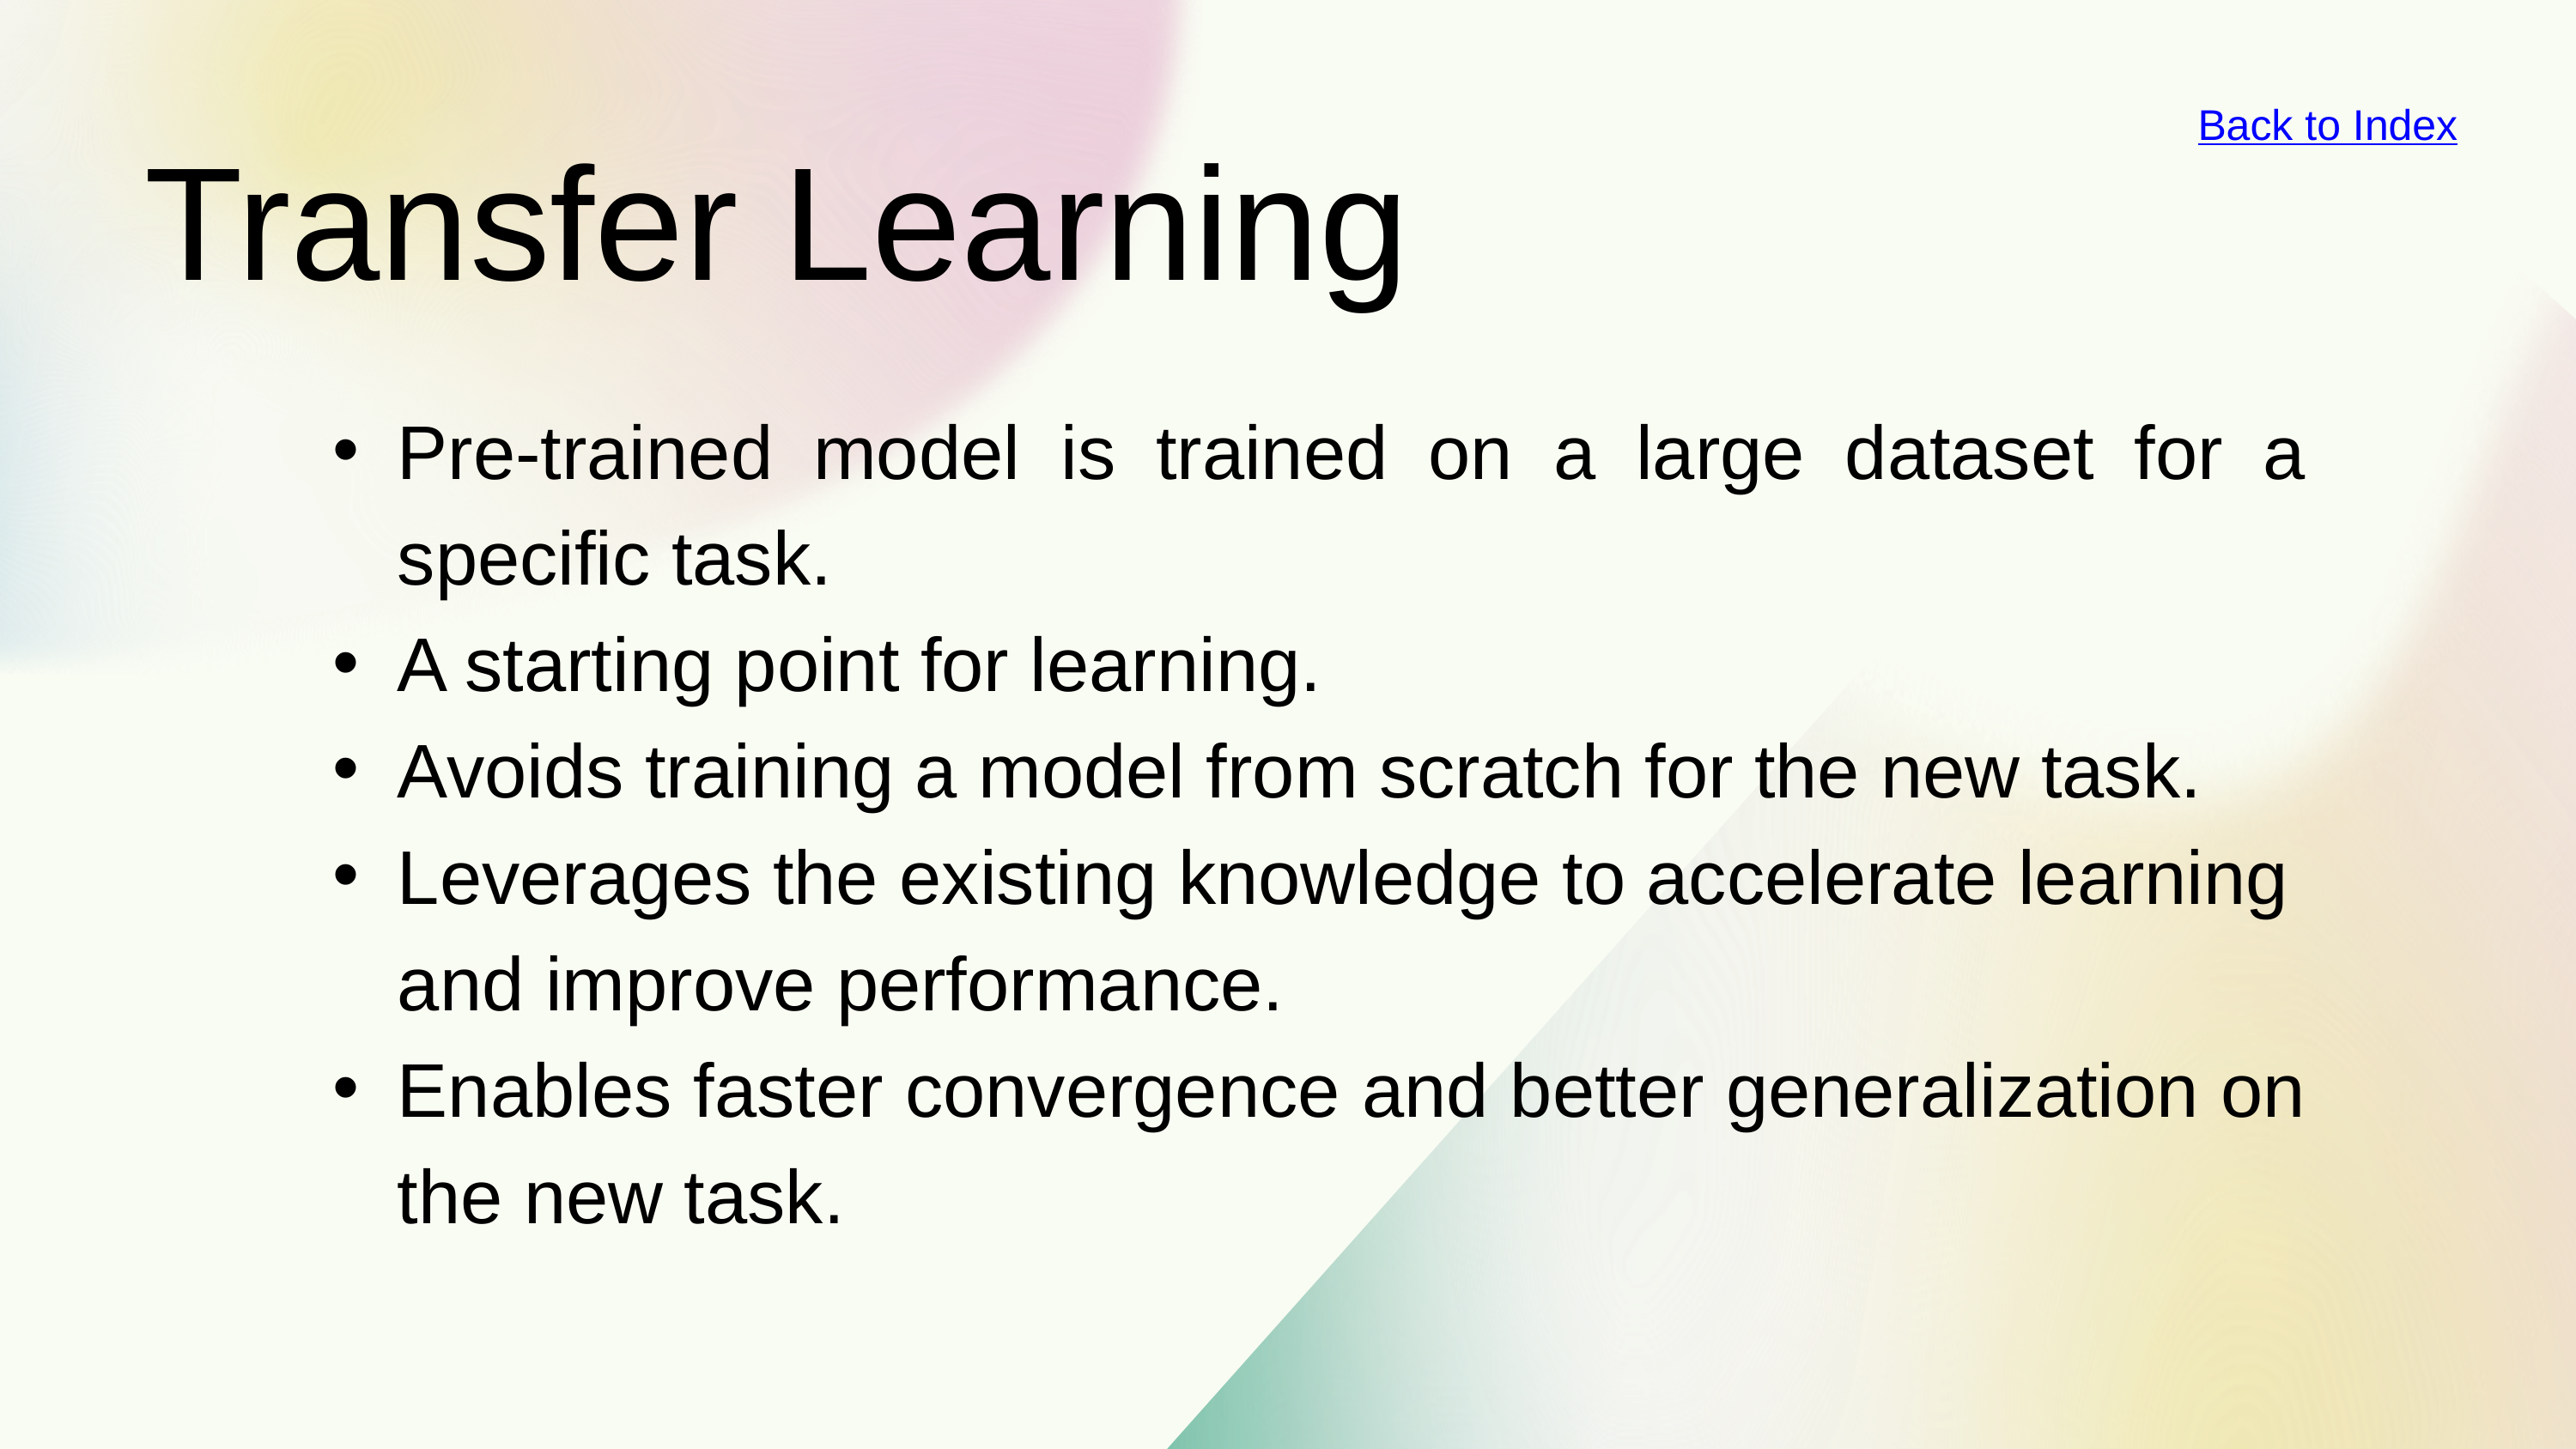

Back to Index
Transfer Learning
Pre-trained model is trained on a large dataset for a specific task.
A starting point for learning.
Avoids training a model from scratch for the new task.
Leverages the existing knowledge to accelerate learning and improve performance.
Enables faster convergence and better generalization on the new task.